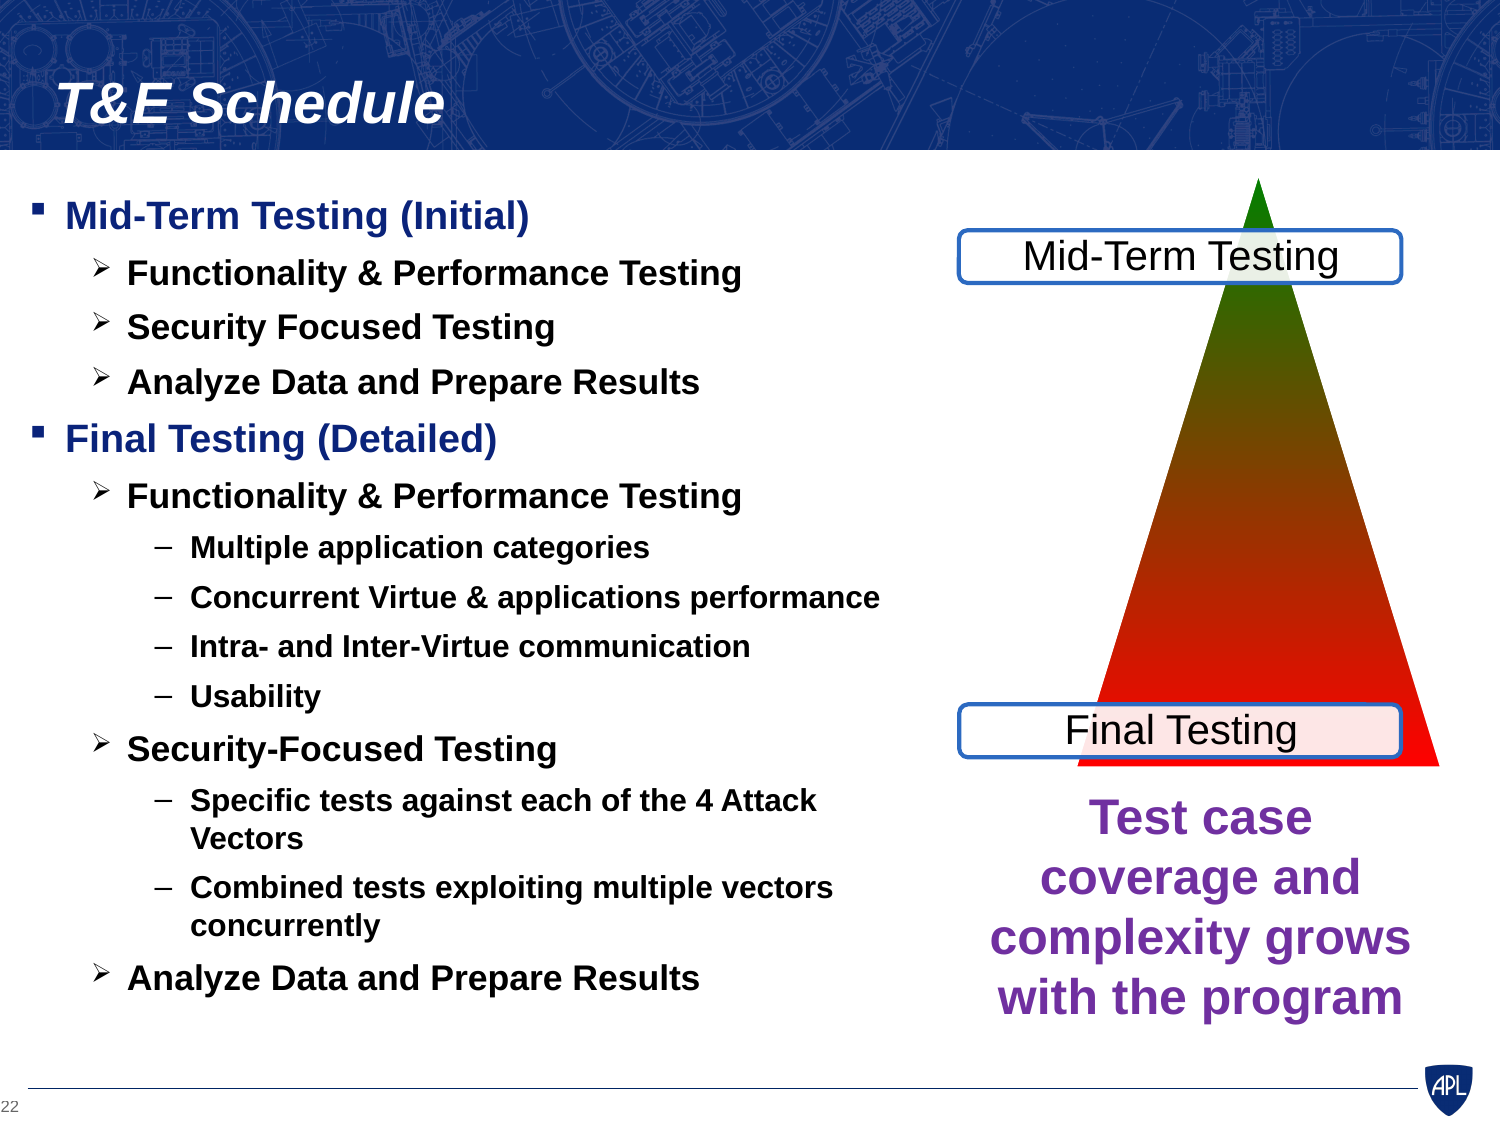

# T&E Schedule
Mid-Term Testing

Final Testing
Mid-Term Testing (Initial)
Functionality & Performance Testing
Security Focused Testing
Analyze Data and Prepare Results
Final Testing (Detailed)
Functionality & Performance Testing
Multiple application categories
Concurrent Virtue & applications performance
Intra- and Inter-Virtue communication
Usability
Security-Focused Testing
Specific tests against each of the 4 Attack Vectors
Combined tests exploiting multiple vectors concurrently
Analyze Data and Prepare Results

Test case coverage and complexity grows with the program